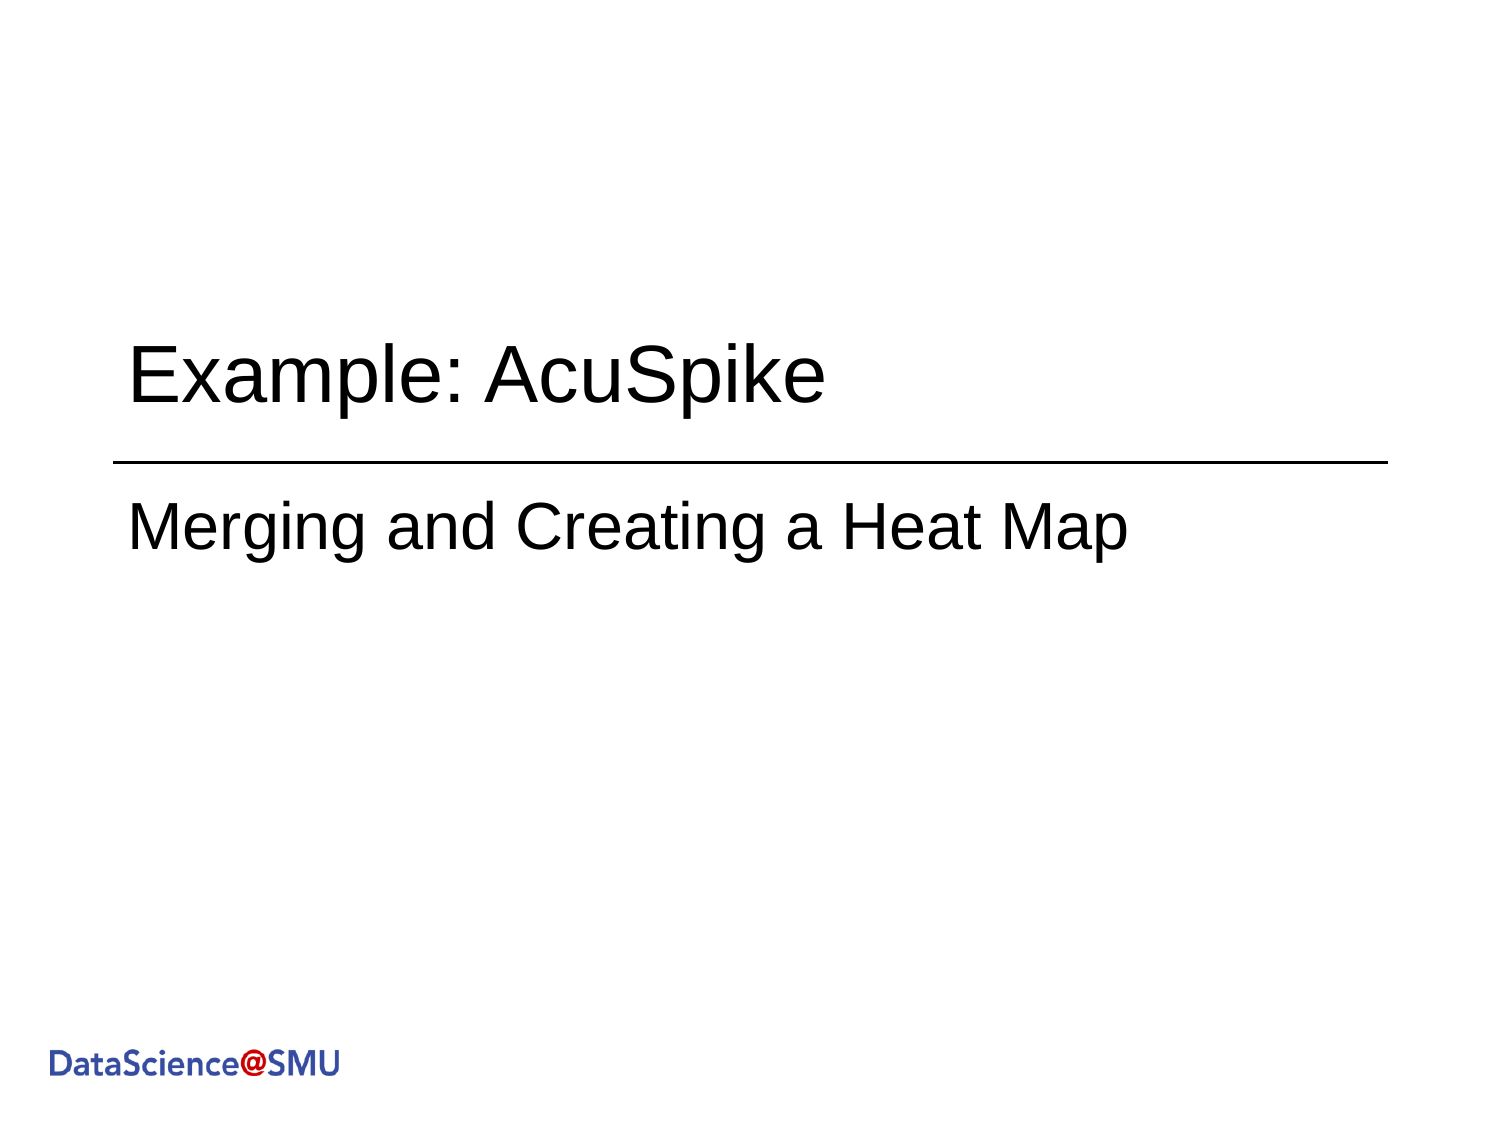

# Example: AcuSpike
Merging and Creating a Heat Map